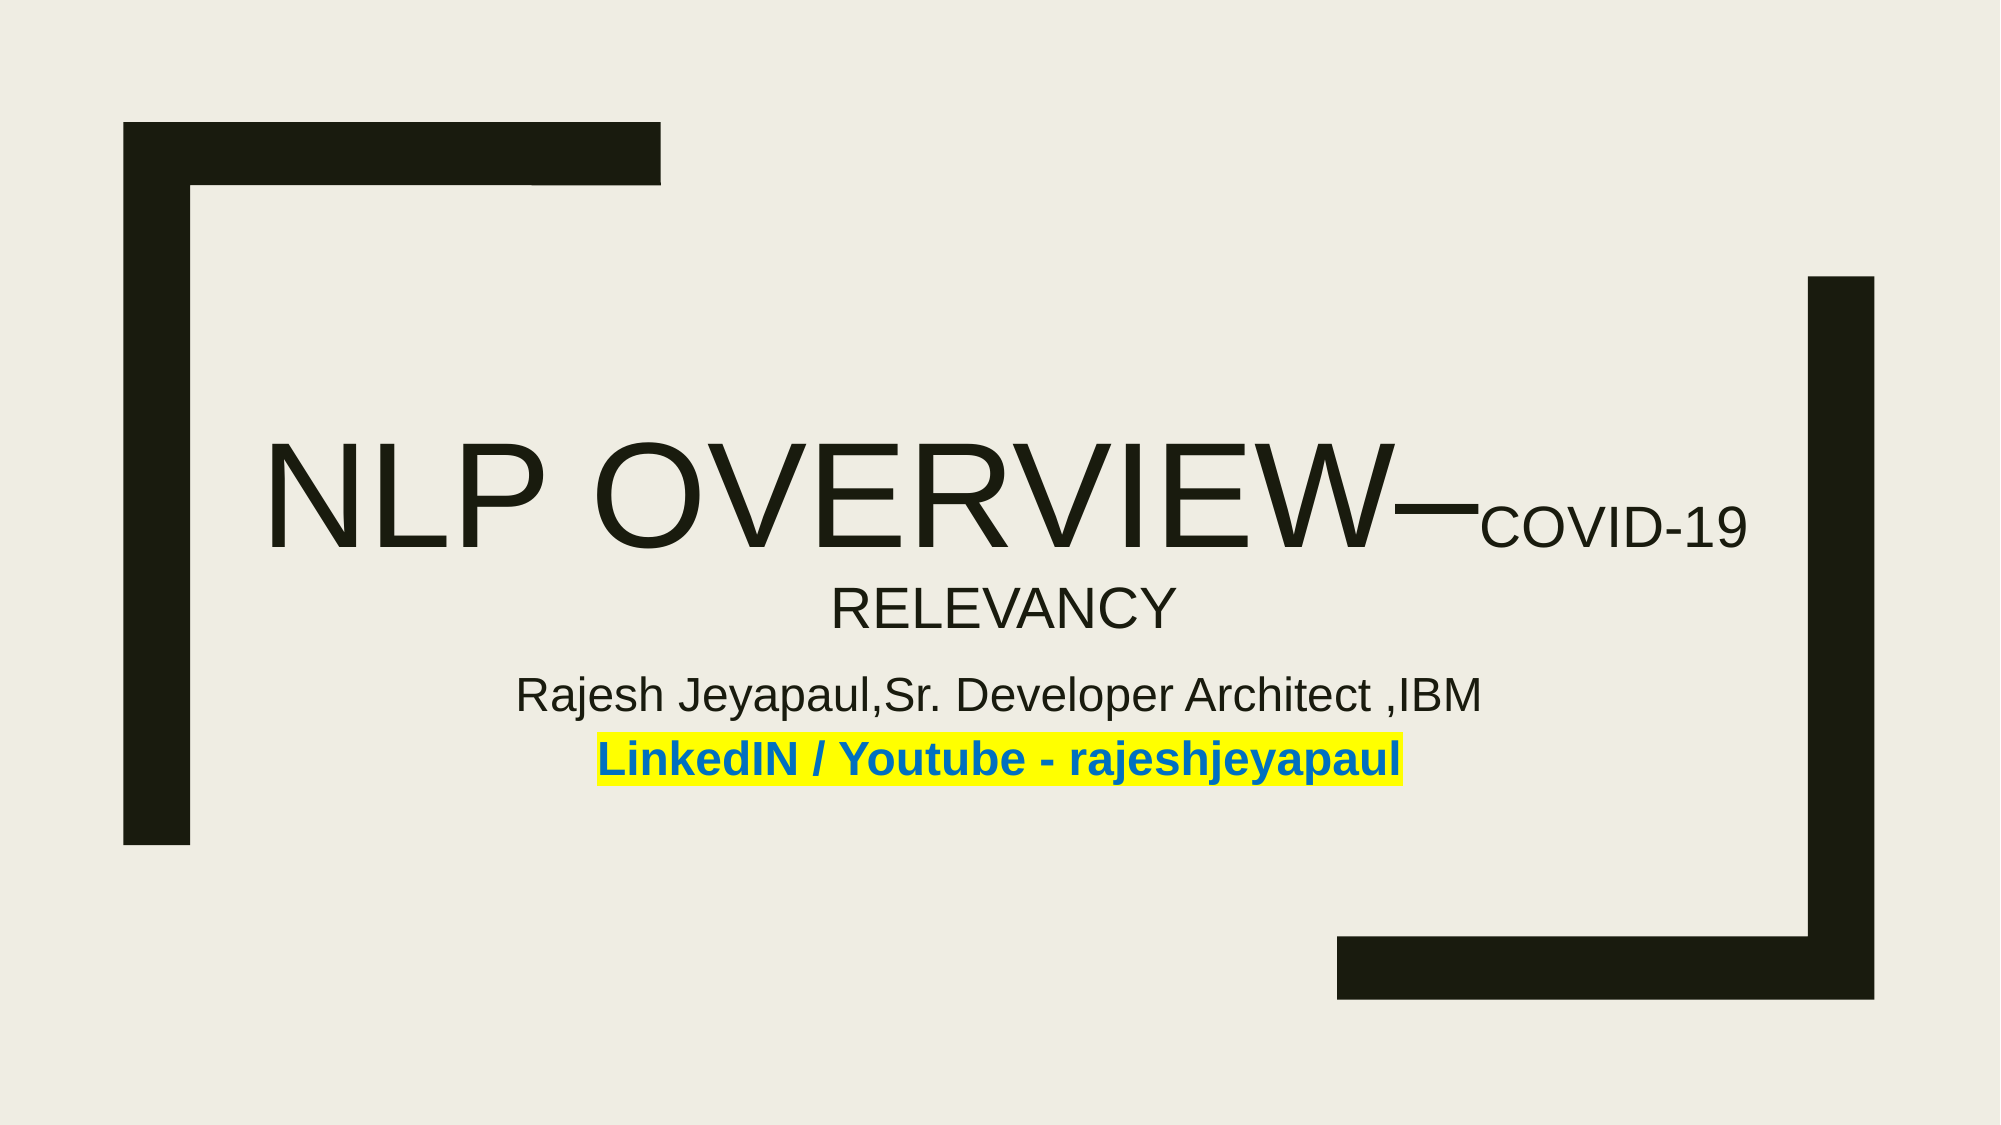

# NLP Overview–covid-19 relevancy
Rajesh Jeyapaul,Sr. Developer Architect ,IBM
LinkedIN / Youtube - rajeshjeyapaul